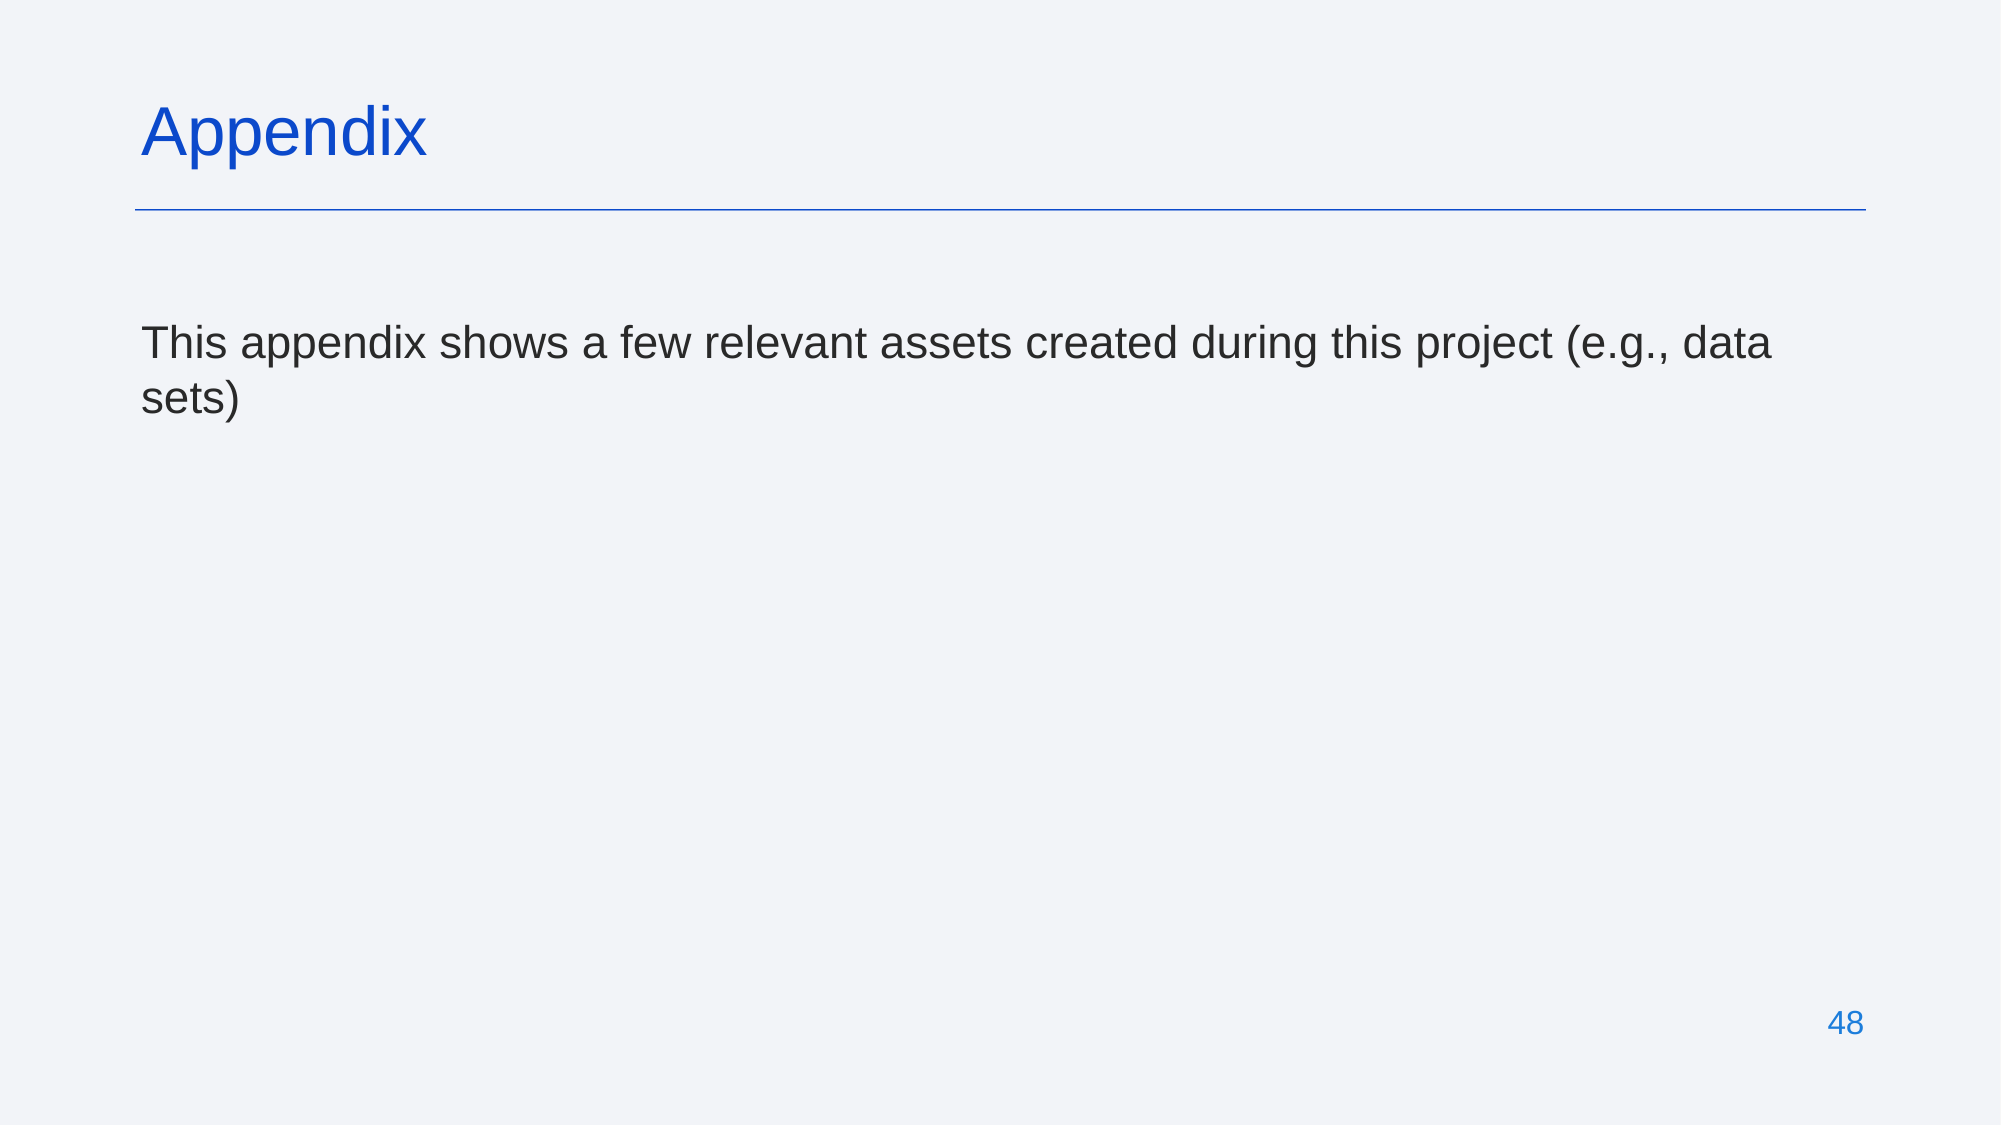

Appendix
This appendix shows a few relevant assets created during this project (e.g., data sets)
48